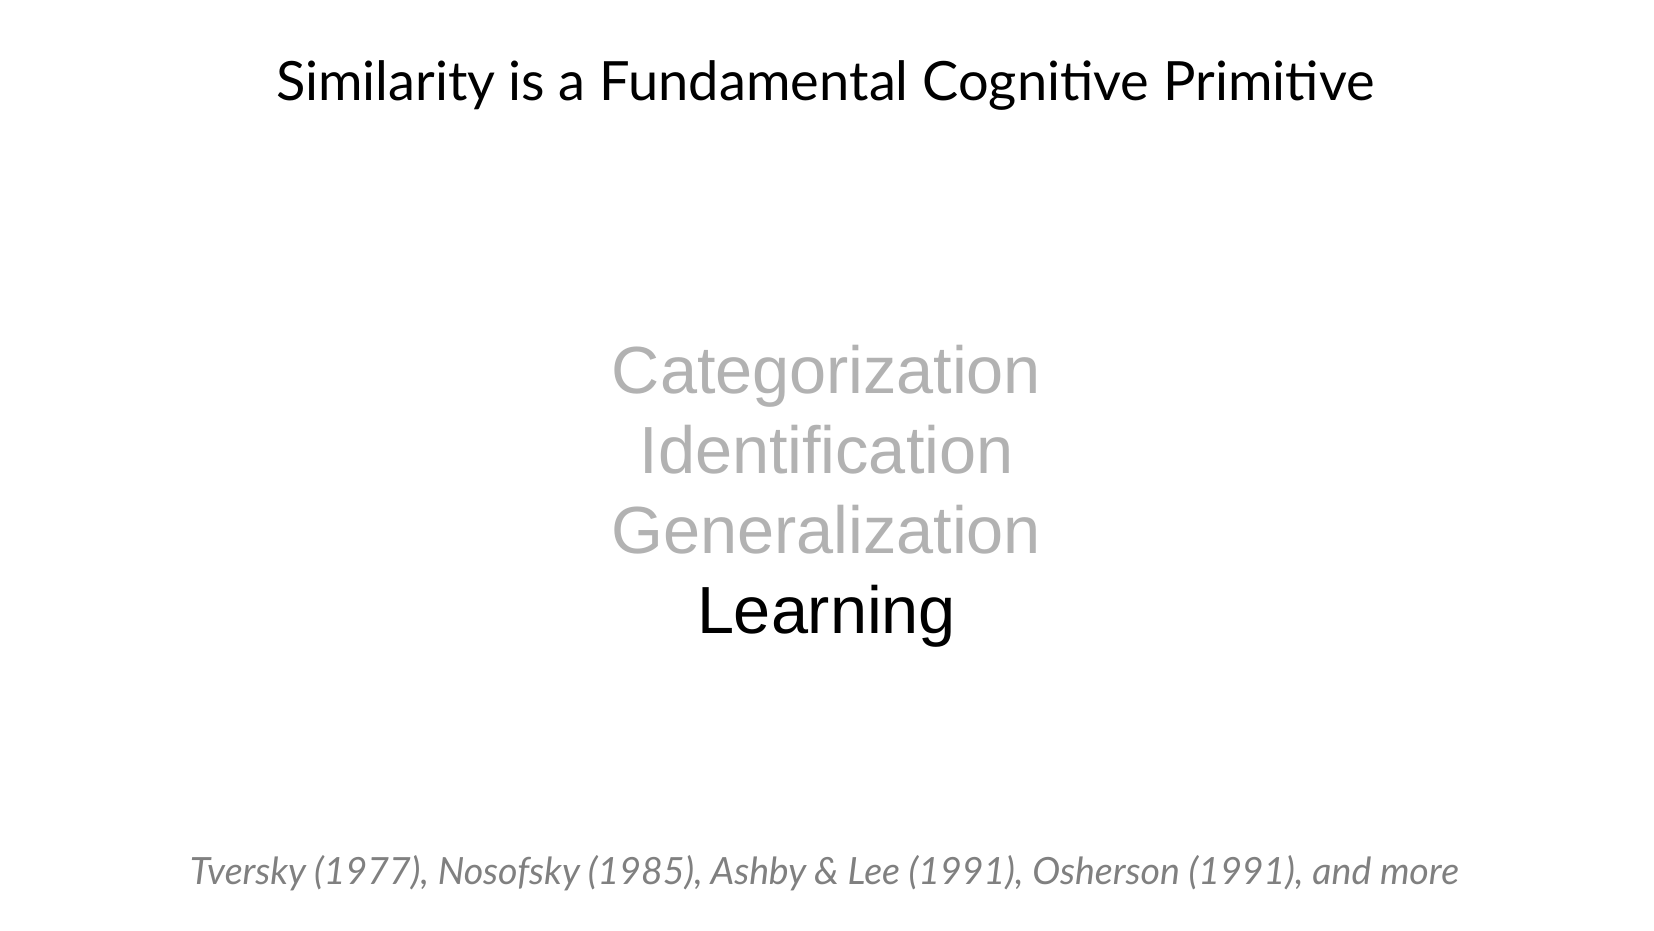

Similarity is a Fundamental Cognitive Primitive
Categorization
Identification
Generalization
Learning
Tversky (1977), Nosofsky (1985), Ashby & Lee (1991), Osherson (1991), and more